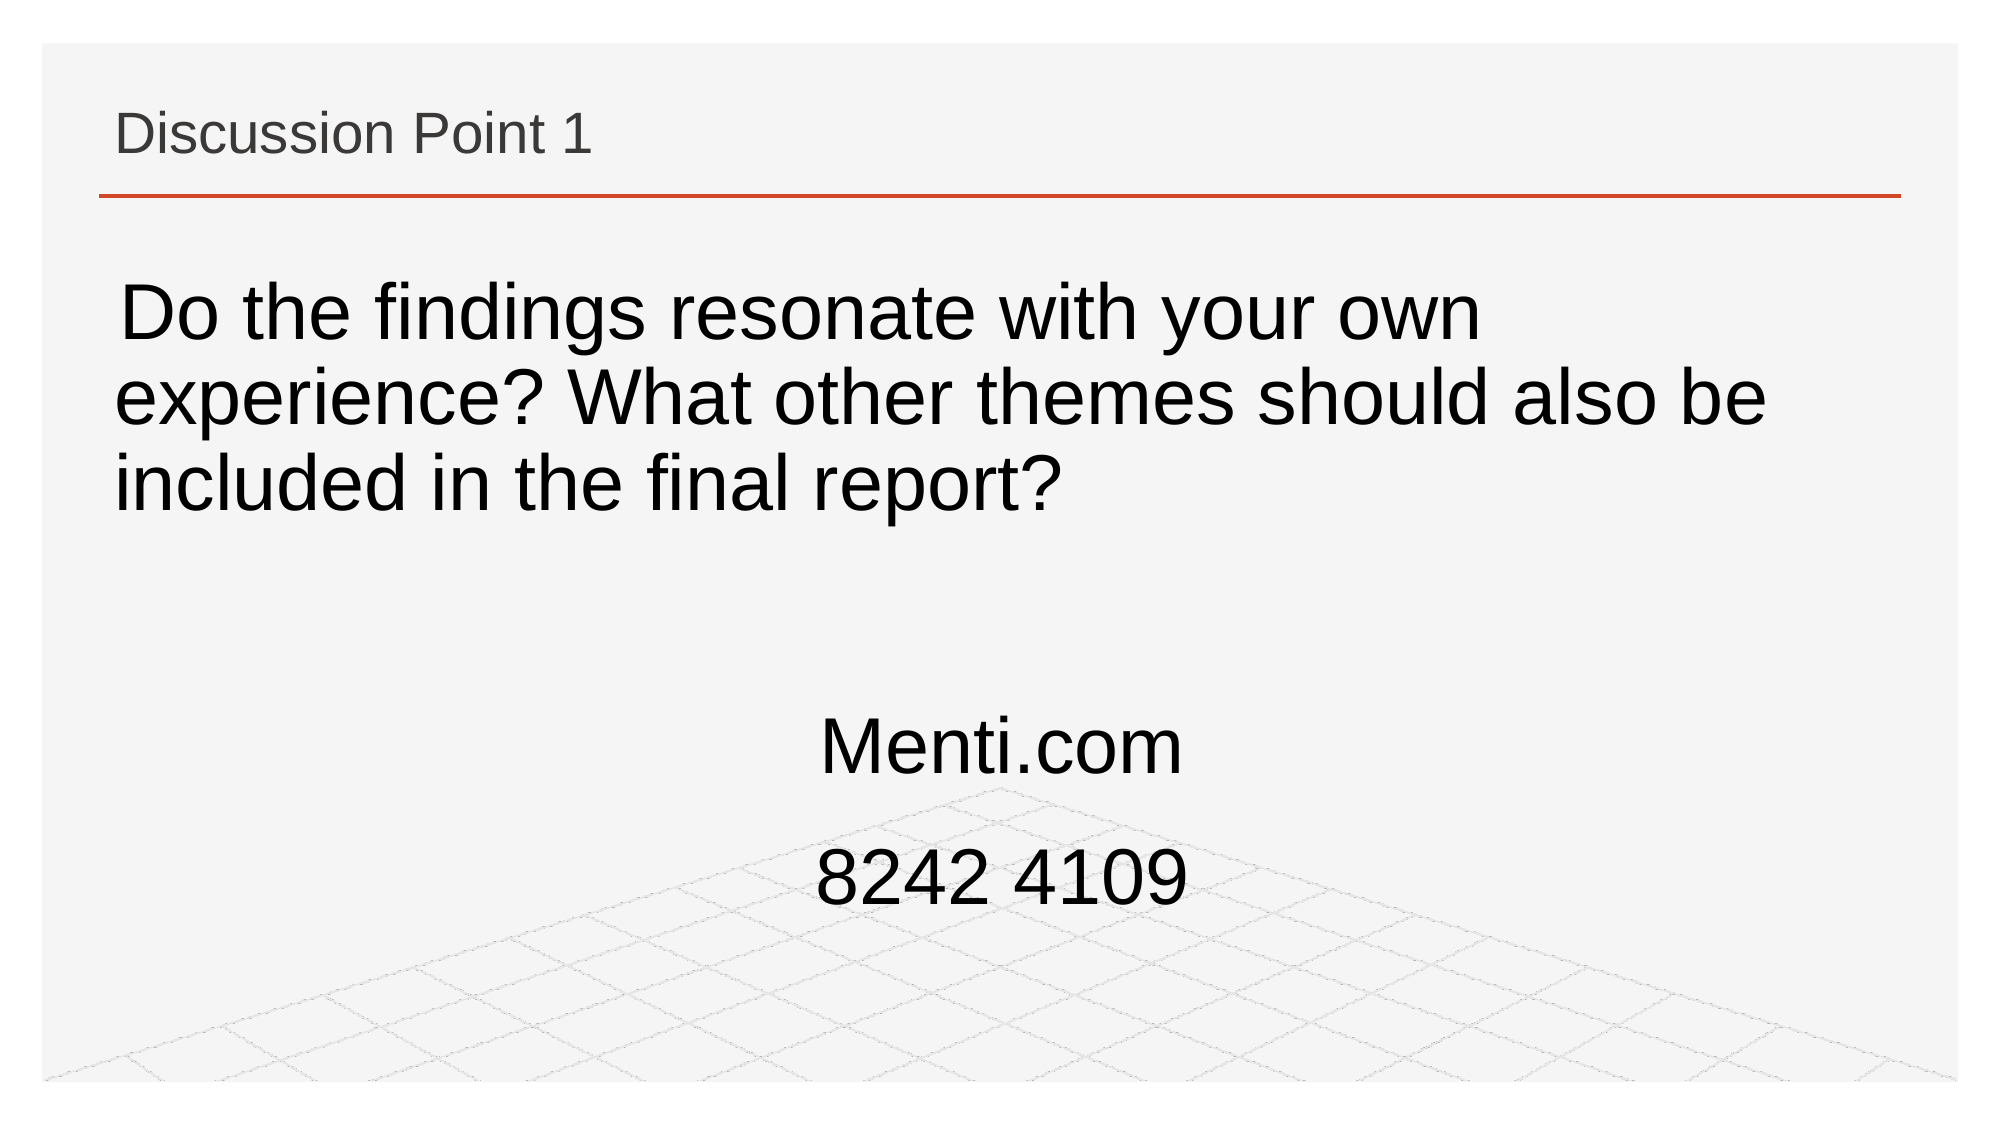

# Discussion Point 1
Do the findings resonate with your own experience? What other themes should also be included in the final report?

Menti.com
8242 4109